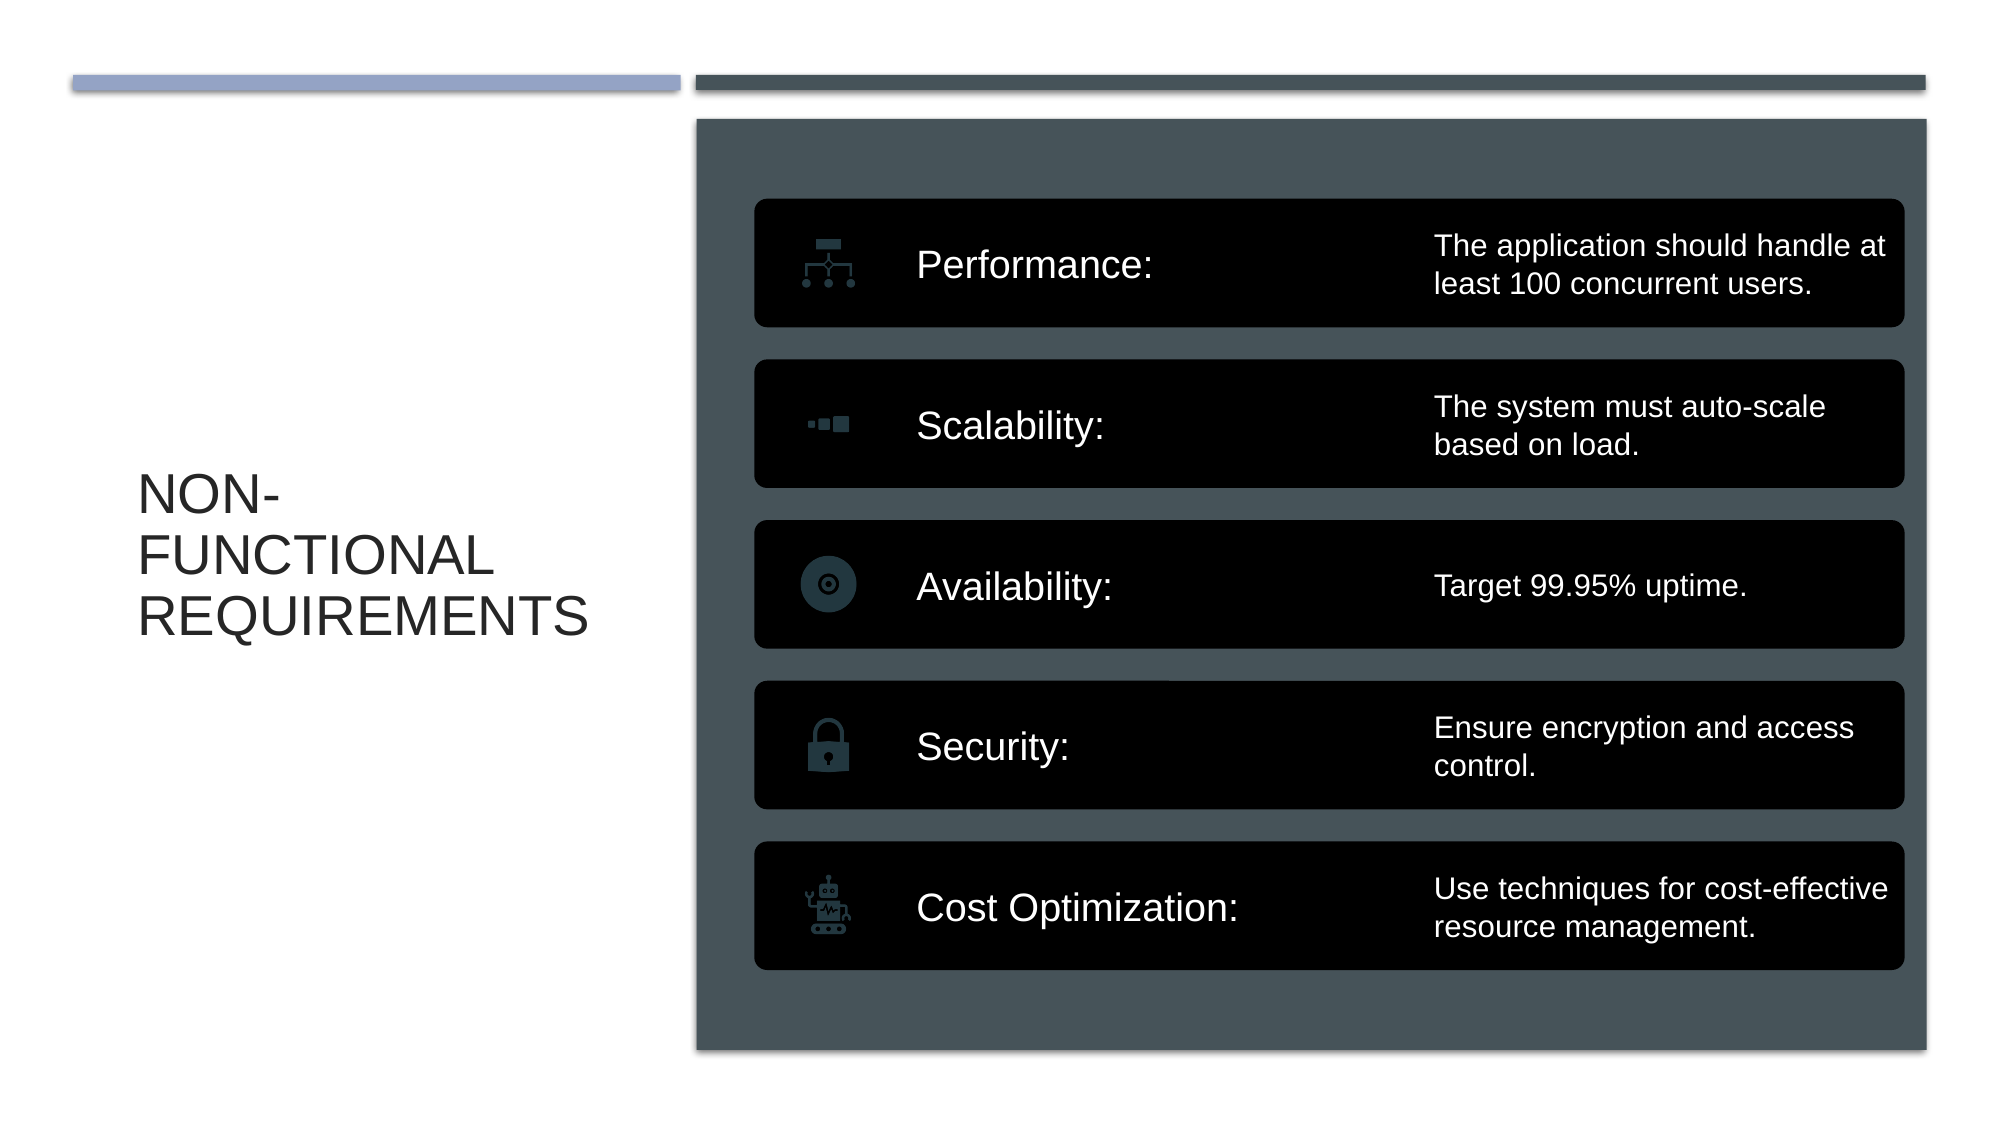

# Non-Functional Requirements
Performance:
The application should handle at least 100 concurrent users.
Scalability:
The system must auto-scale based on load.
Availability:
Target 99.95% uptime.
Security:
Ensure encryption and access control.
Cost Optimization:
Use techniques for cost-effective resource management.